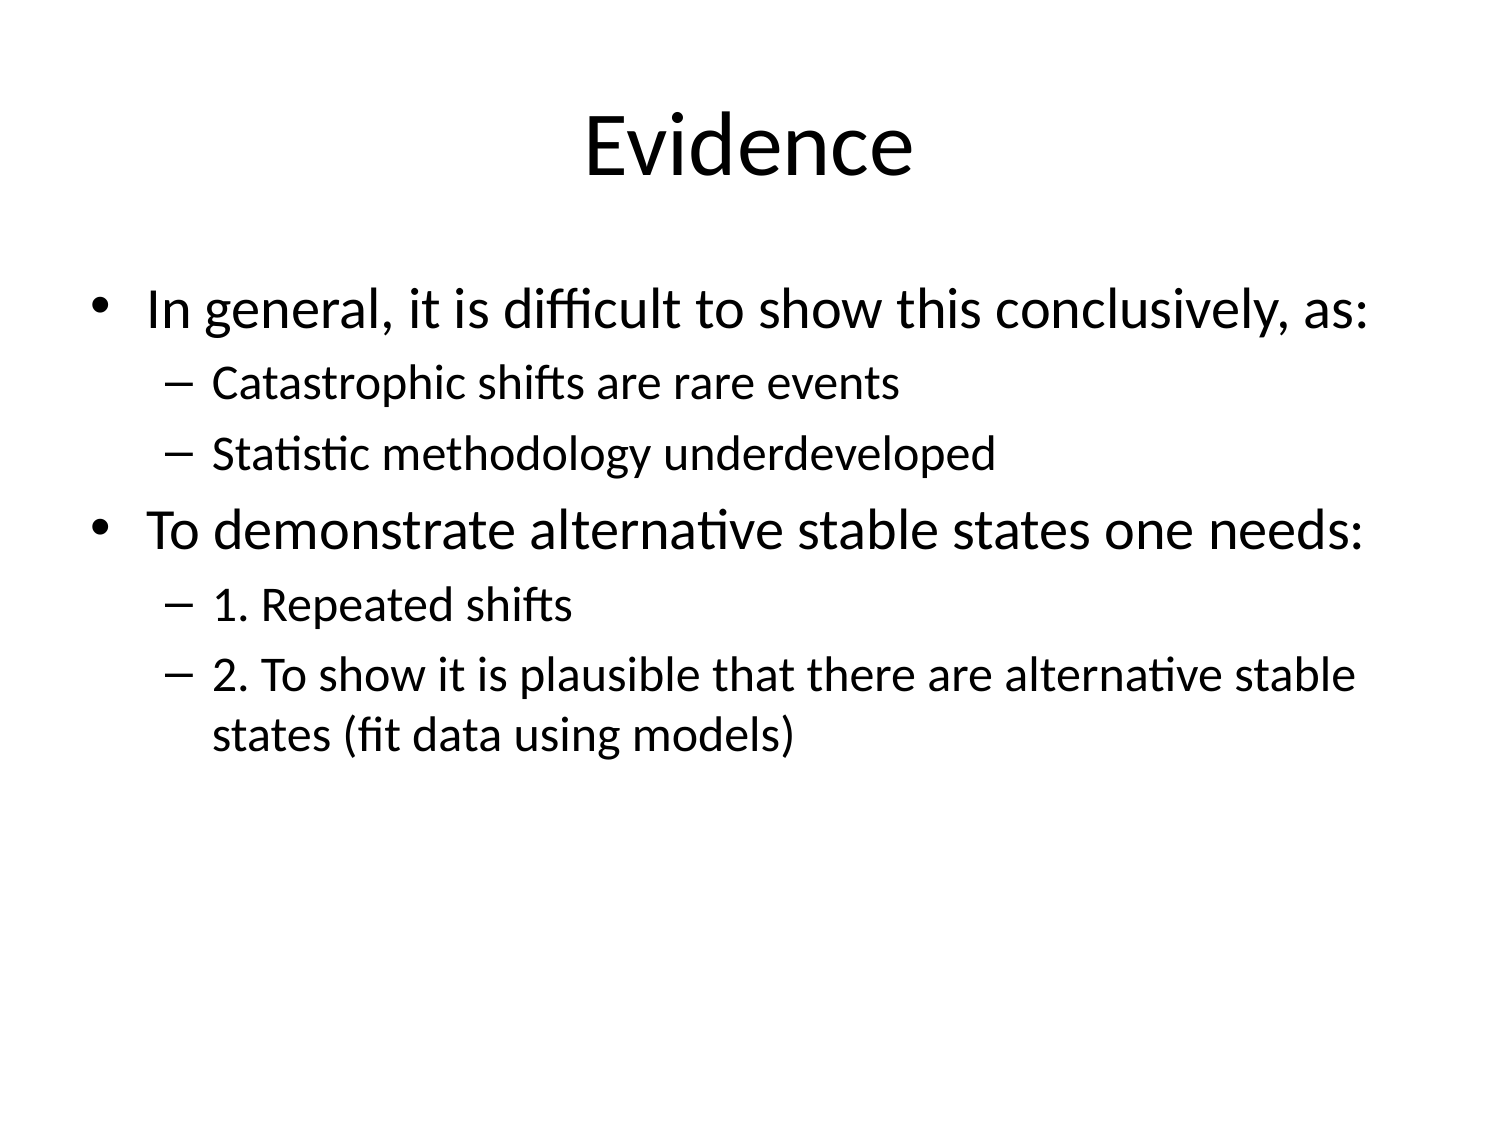

# Evidence
In general, it is difficult to show this conclusively, as:
Catastrophic shifts are rare events
Statistic methodology underdeveloped
To demonstrate alternative stable states one needs:
1. Repeated shifts
2. To show it is plausible that there are alternative stable states (fit data using models)